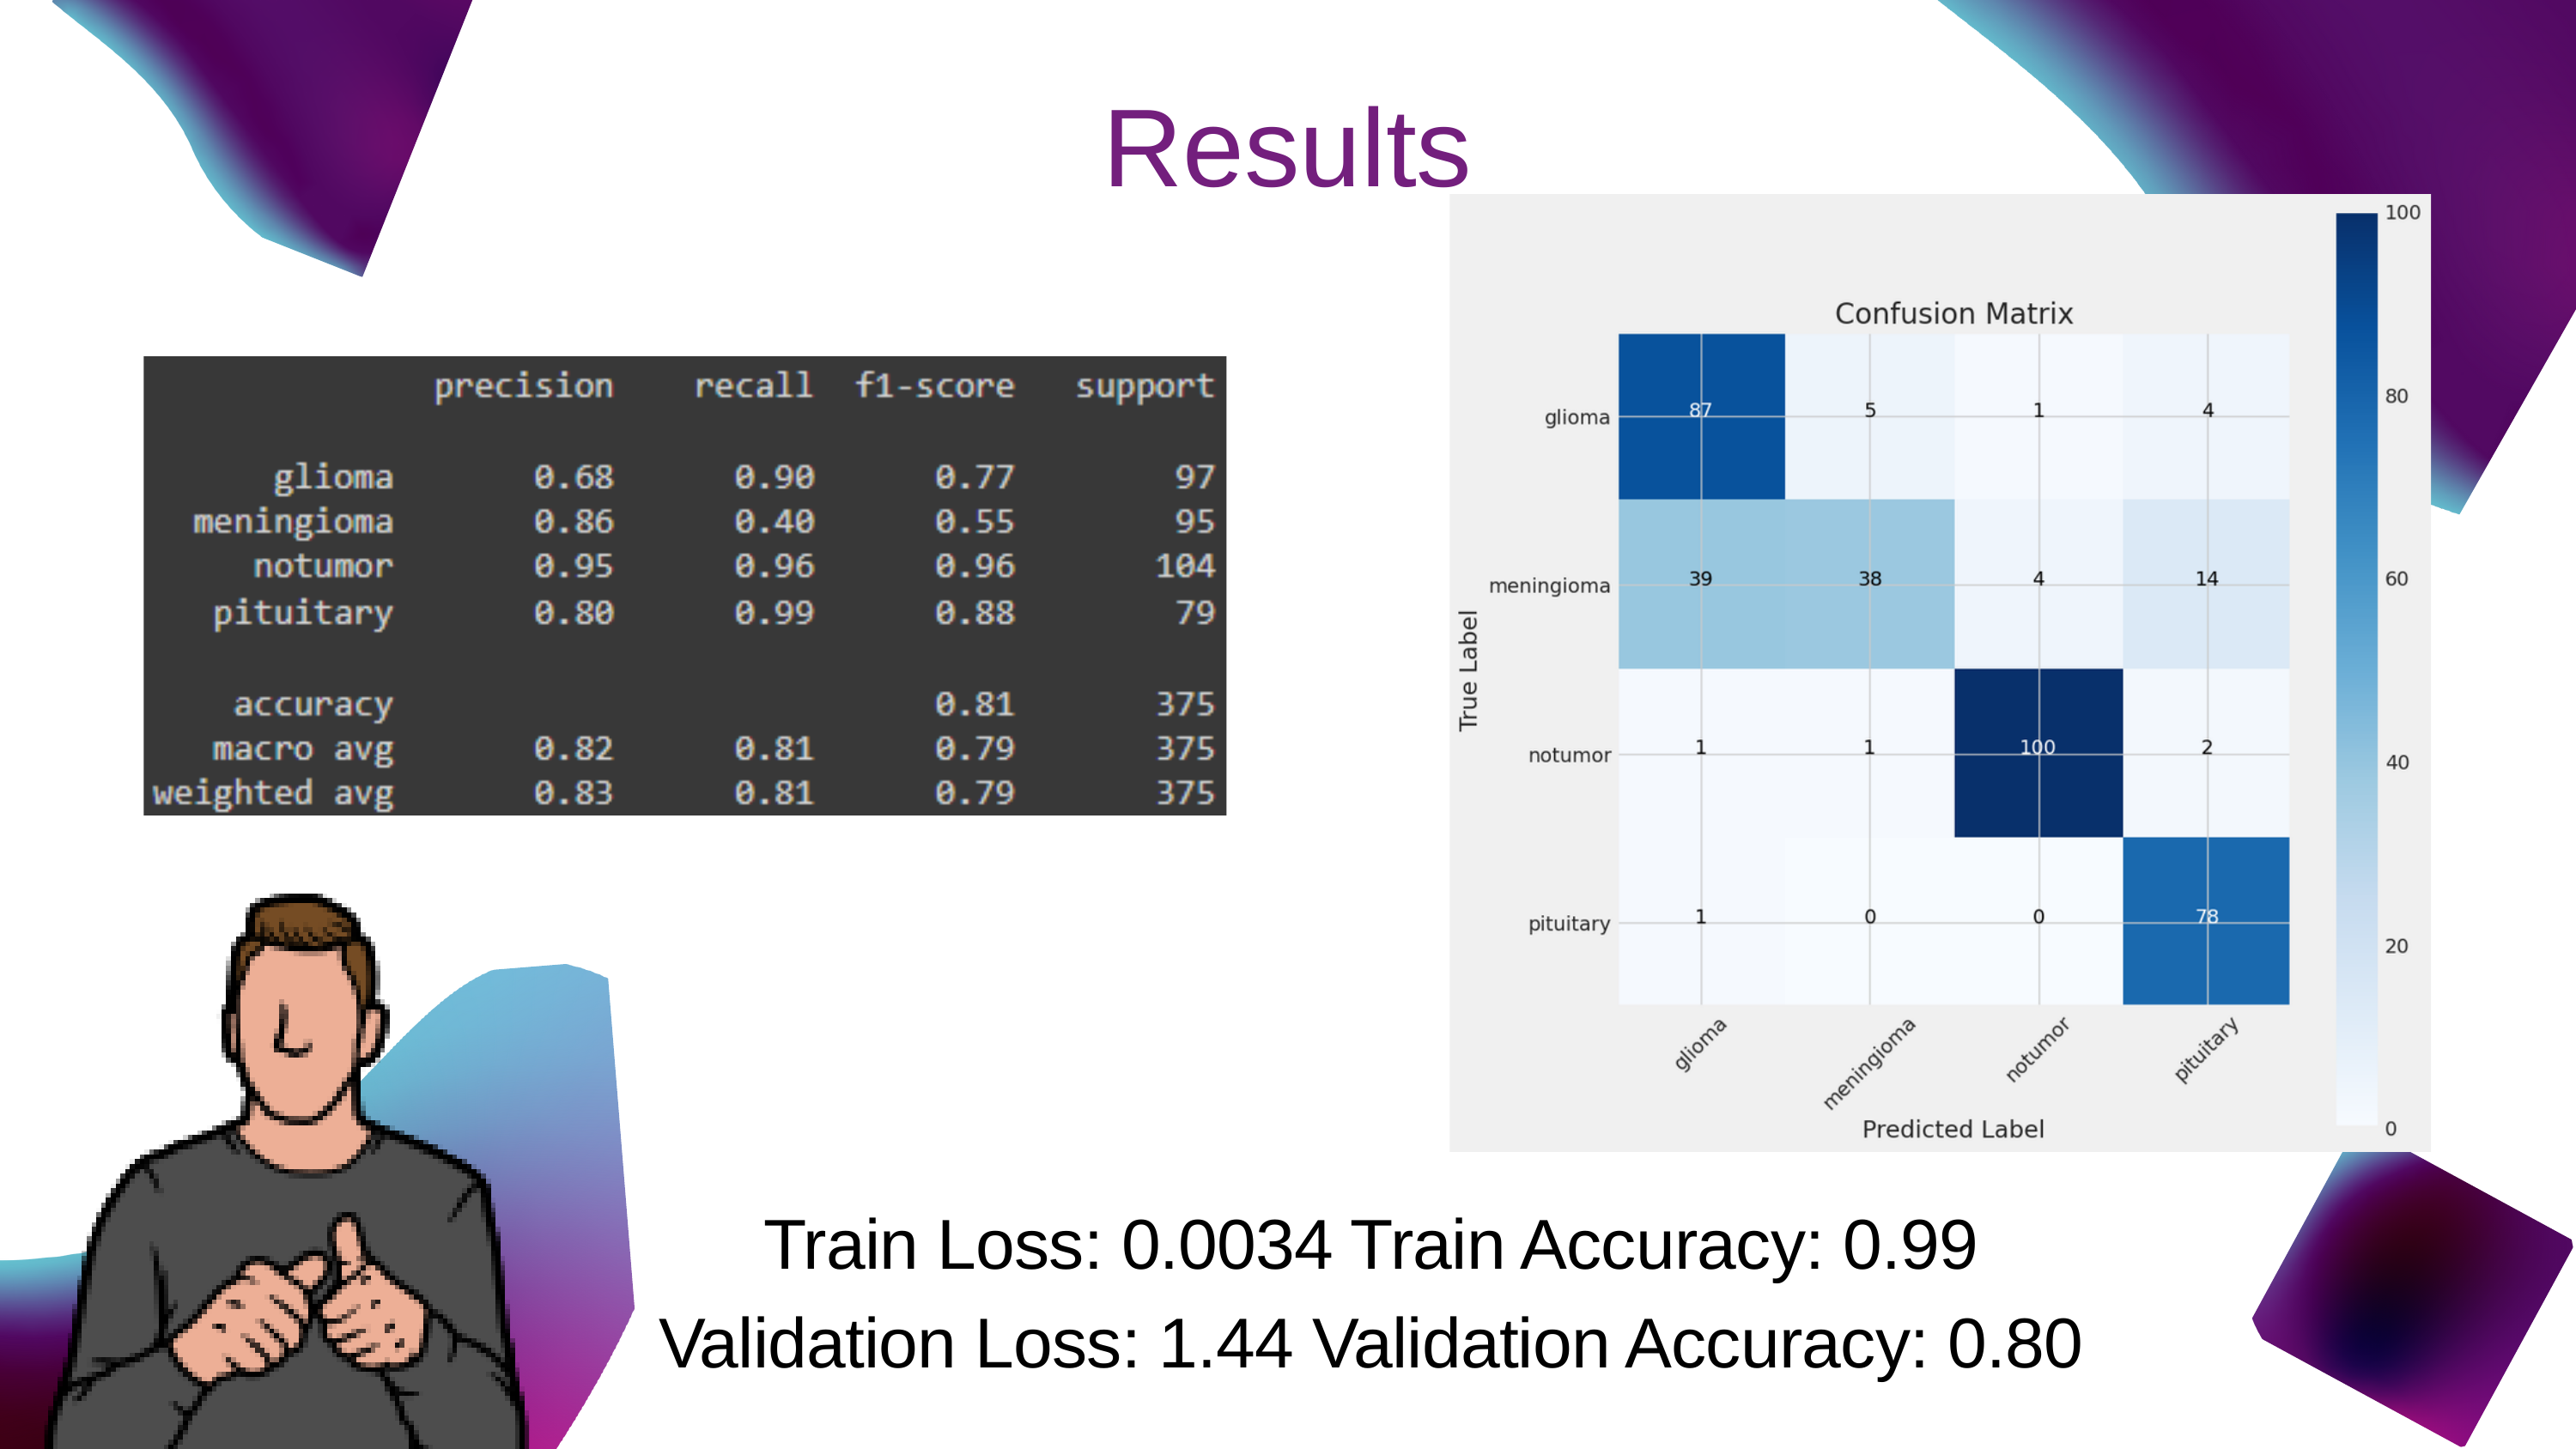

Results

Train Loss: 0.0034 Train Accuracy: 0.99
Validation Loss: 1.44 Validation Accuracy: 0.80